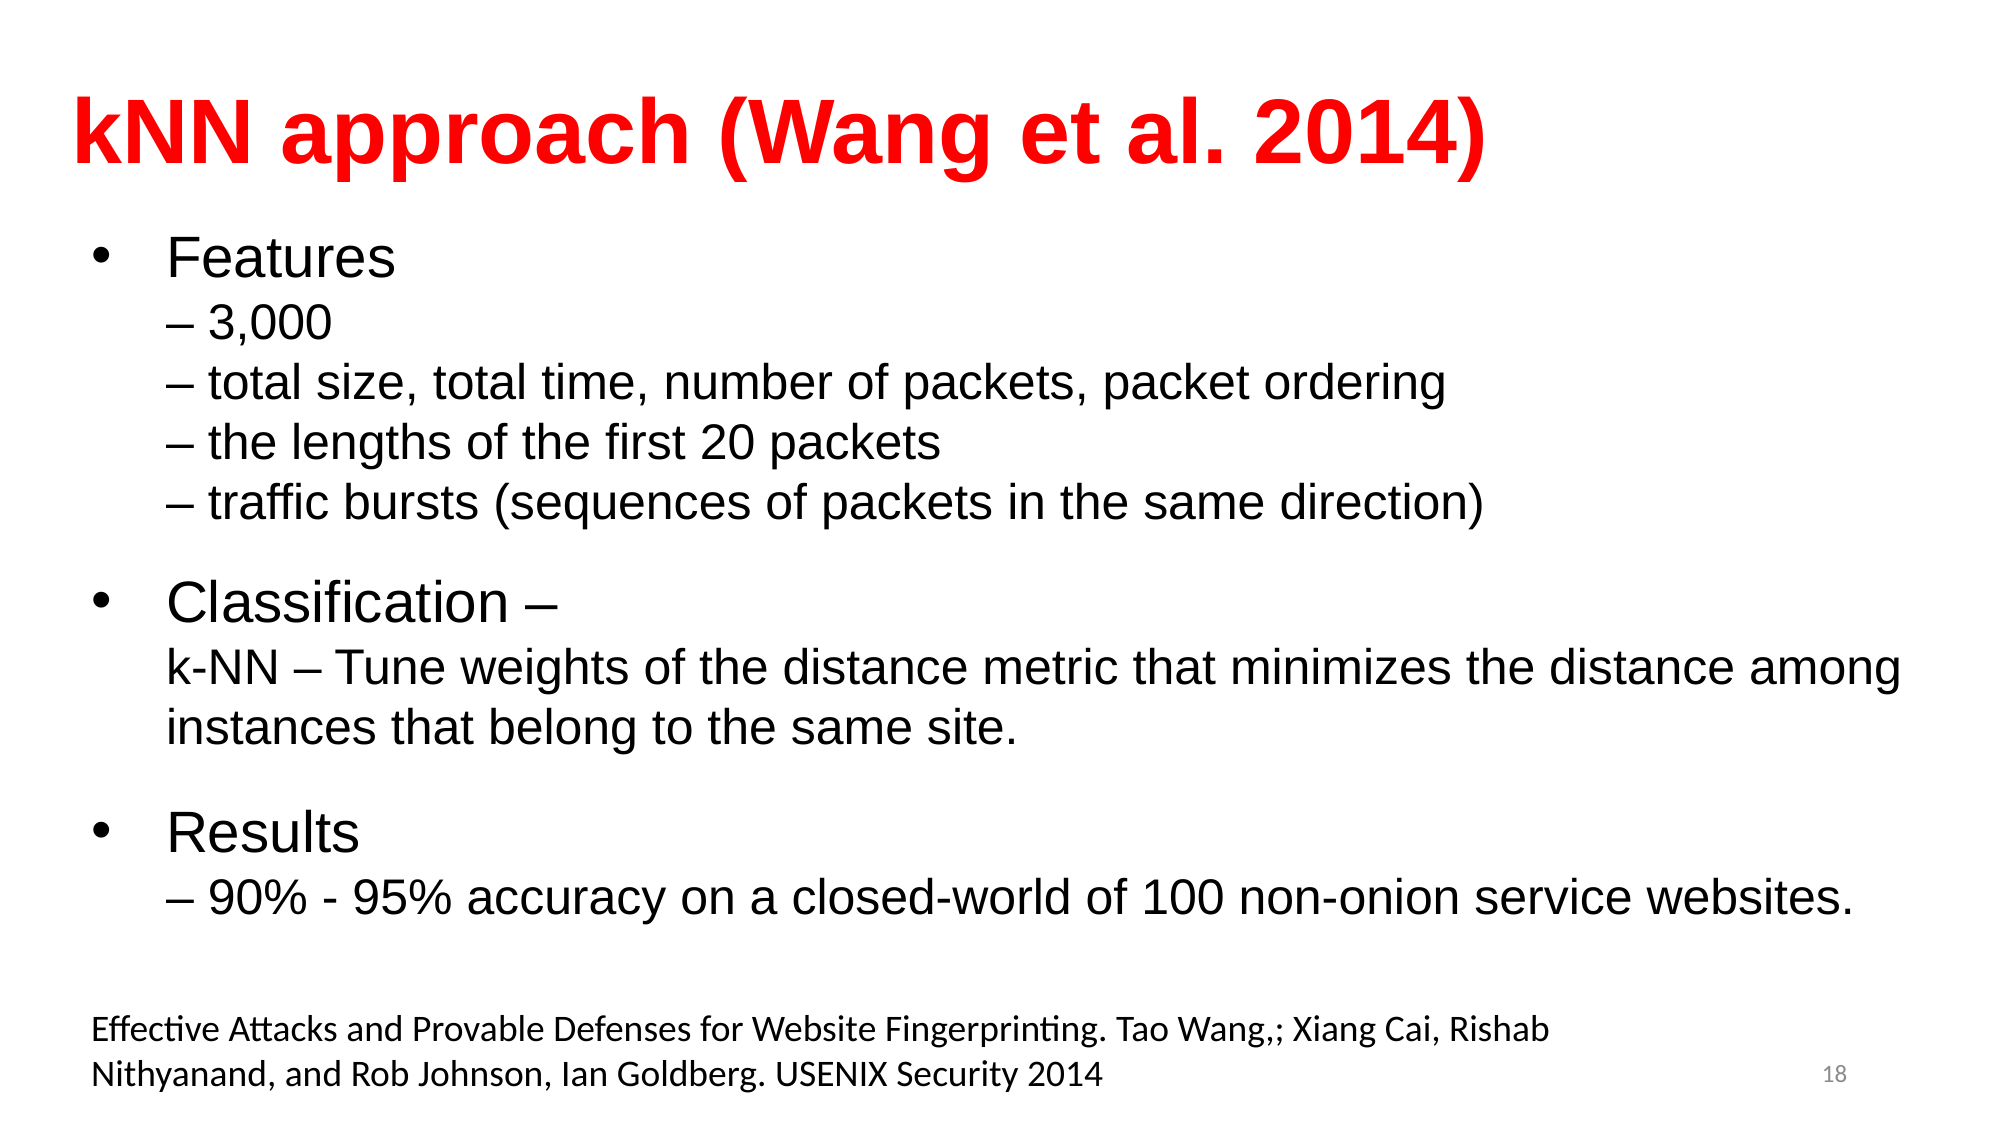

# kNN approach (Wang et al. 2014)
Features
– 3,000
– total size, total time, number of packets, packet ordering
– the lengths of the first 20 packets
– traffic bursts (sequences of packets in the same direction)

Classification –
k-NN – Tune weights of the distance metric that minimizes the distance among instances that belong to the same site.

Results
– 90% - 95% accuracy on a closed-world of 100 non-onion service websites.
Effective Attacks and Provable Defenses for Website Fingerprinting. Tao Wang,; Xiang Cai, Rishab Nithyanand, and Rob Johnson, Ian Goldberg. USENIX Security 2014
18